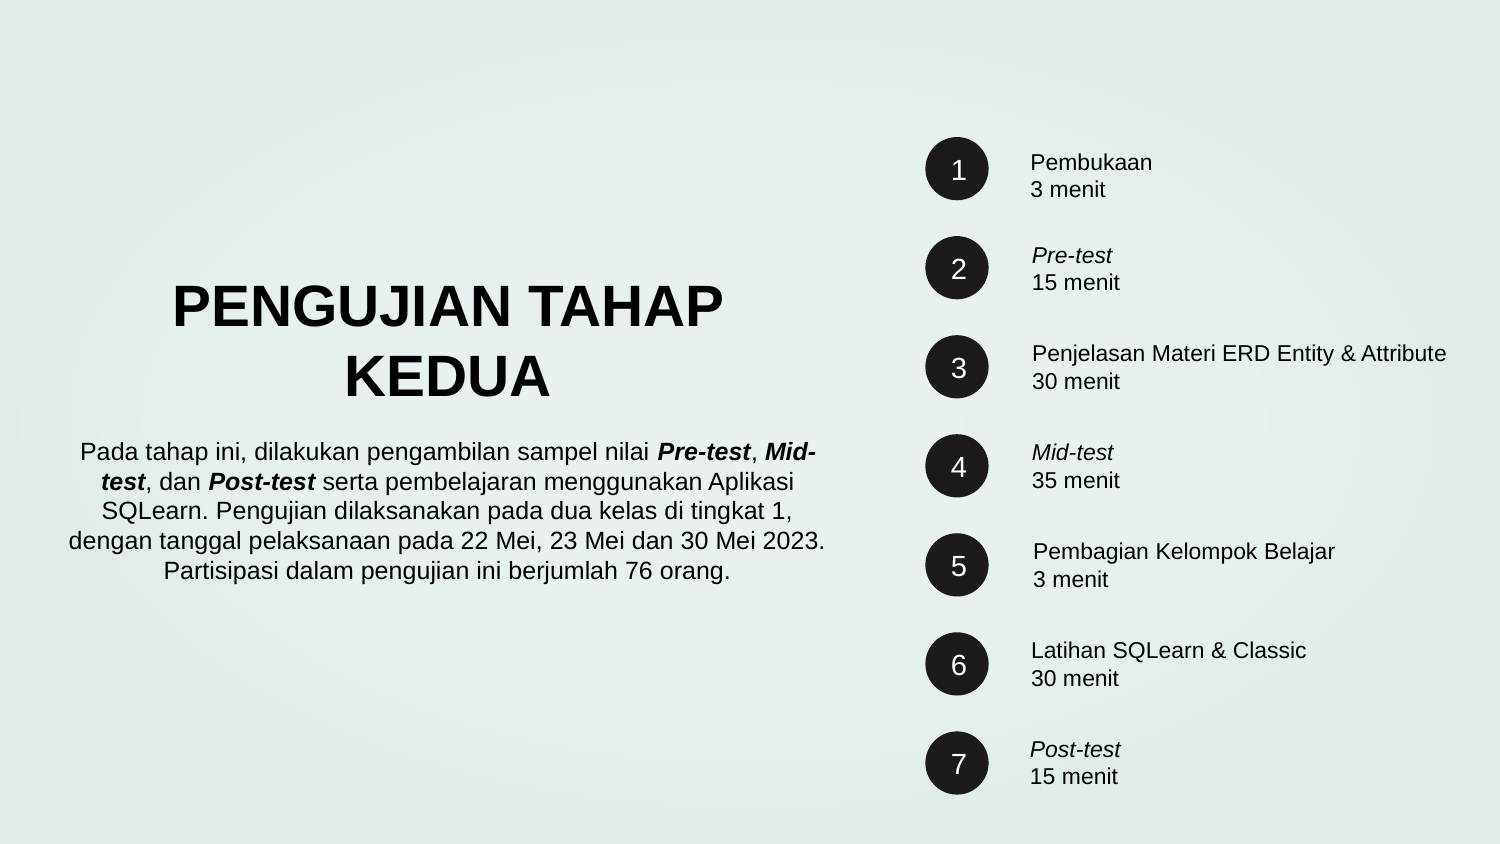

1
Pembukaan
3 menit
Pre-test
15 menit
2
PENGUJIAN TAHAP KEDUA
Penjelasan Materi ERD Entity & Attribute
30 menit
3
Pada tahap ini, dilakukan pengambilan sampel nilai Pre-test, Mid-test, dan Post-test serta pembelajaran menggunakan Aplikasi SQLearn. Pengujian dilaksanakan pada dua kelas di tingkat 1, dengan tanggal pelaksanaan pada 22 Mei, 23 Mei dan 30 Mei 2023. Partisipasi dalam pengujian ini berjumlah 76 orang.​​
Mid-test
35 menit
4
Pembagian Kelompok Belajar
3 menit
5
Latihan SQLearn & Classic
30 menit
6
Post-test
15 menit
7